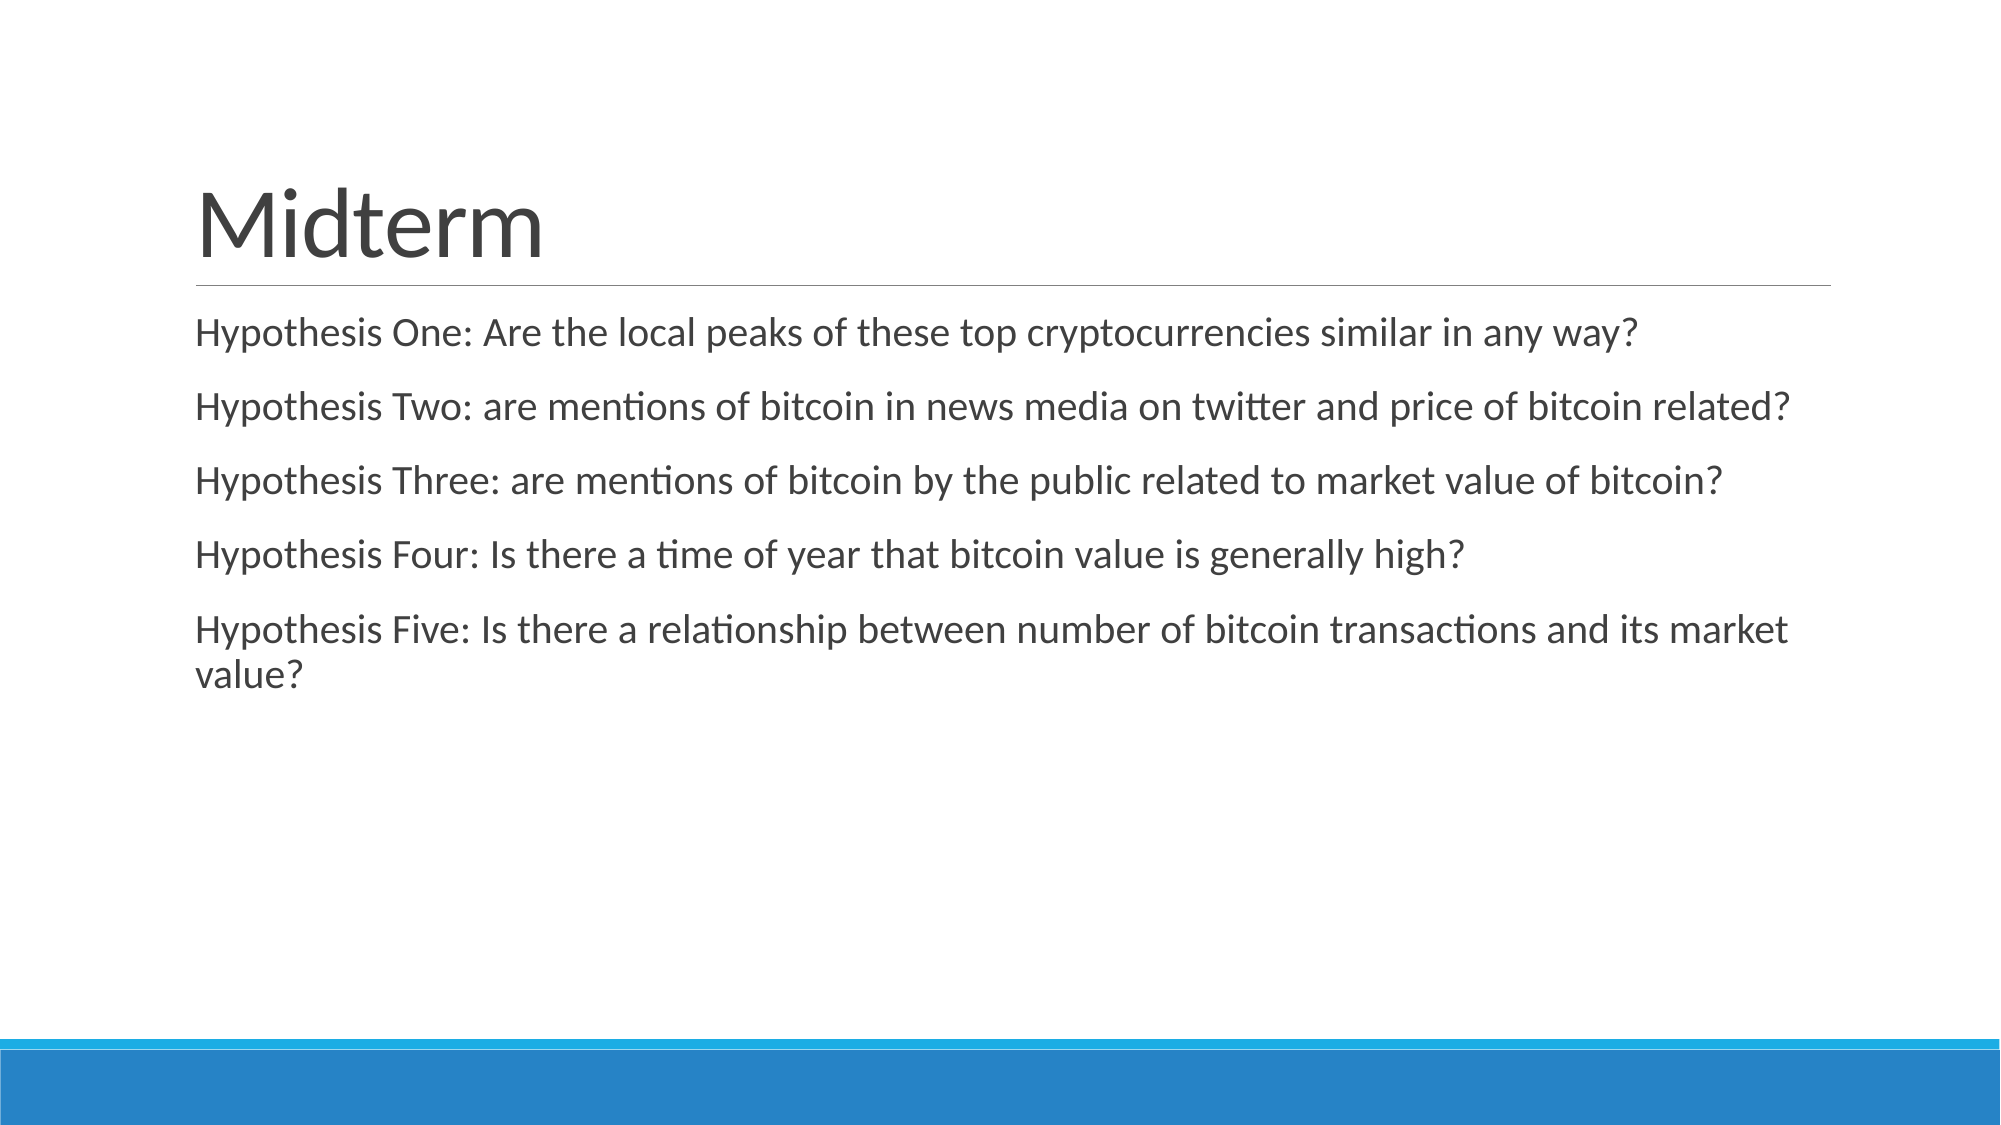

# Midterm
Hypothesis One: Are the local peaks of these top cryptocurrencies similar in any way?
Hypothesis Two: are mentions of bitcoin in news media on twitter and price of bitcoin related?
Hypothesis Three: are mentions of bitcoin by the public related to market value of bitcoin?
Hypothesis Four: Is there a time of year that bitcoin value is generally high?
Hypothesis Five: Is there a relationship between number of bitcoin transactions and its market value?